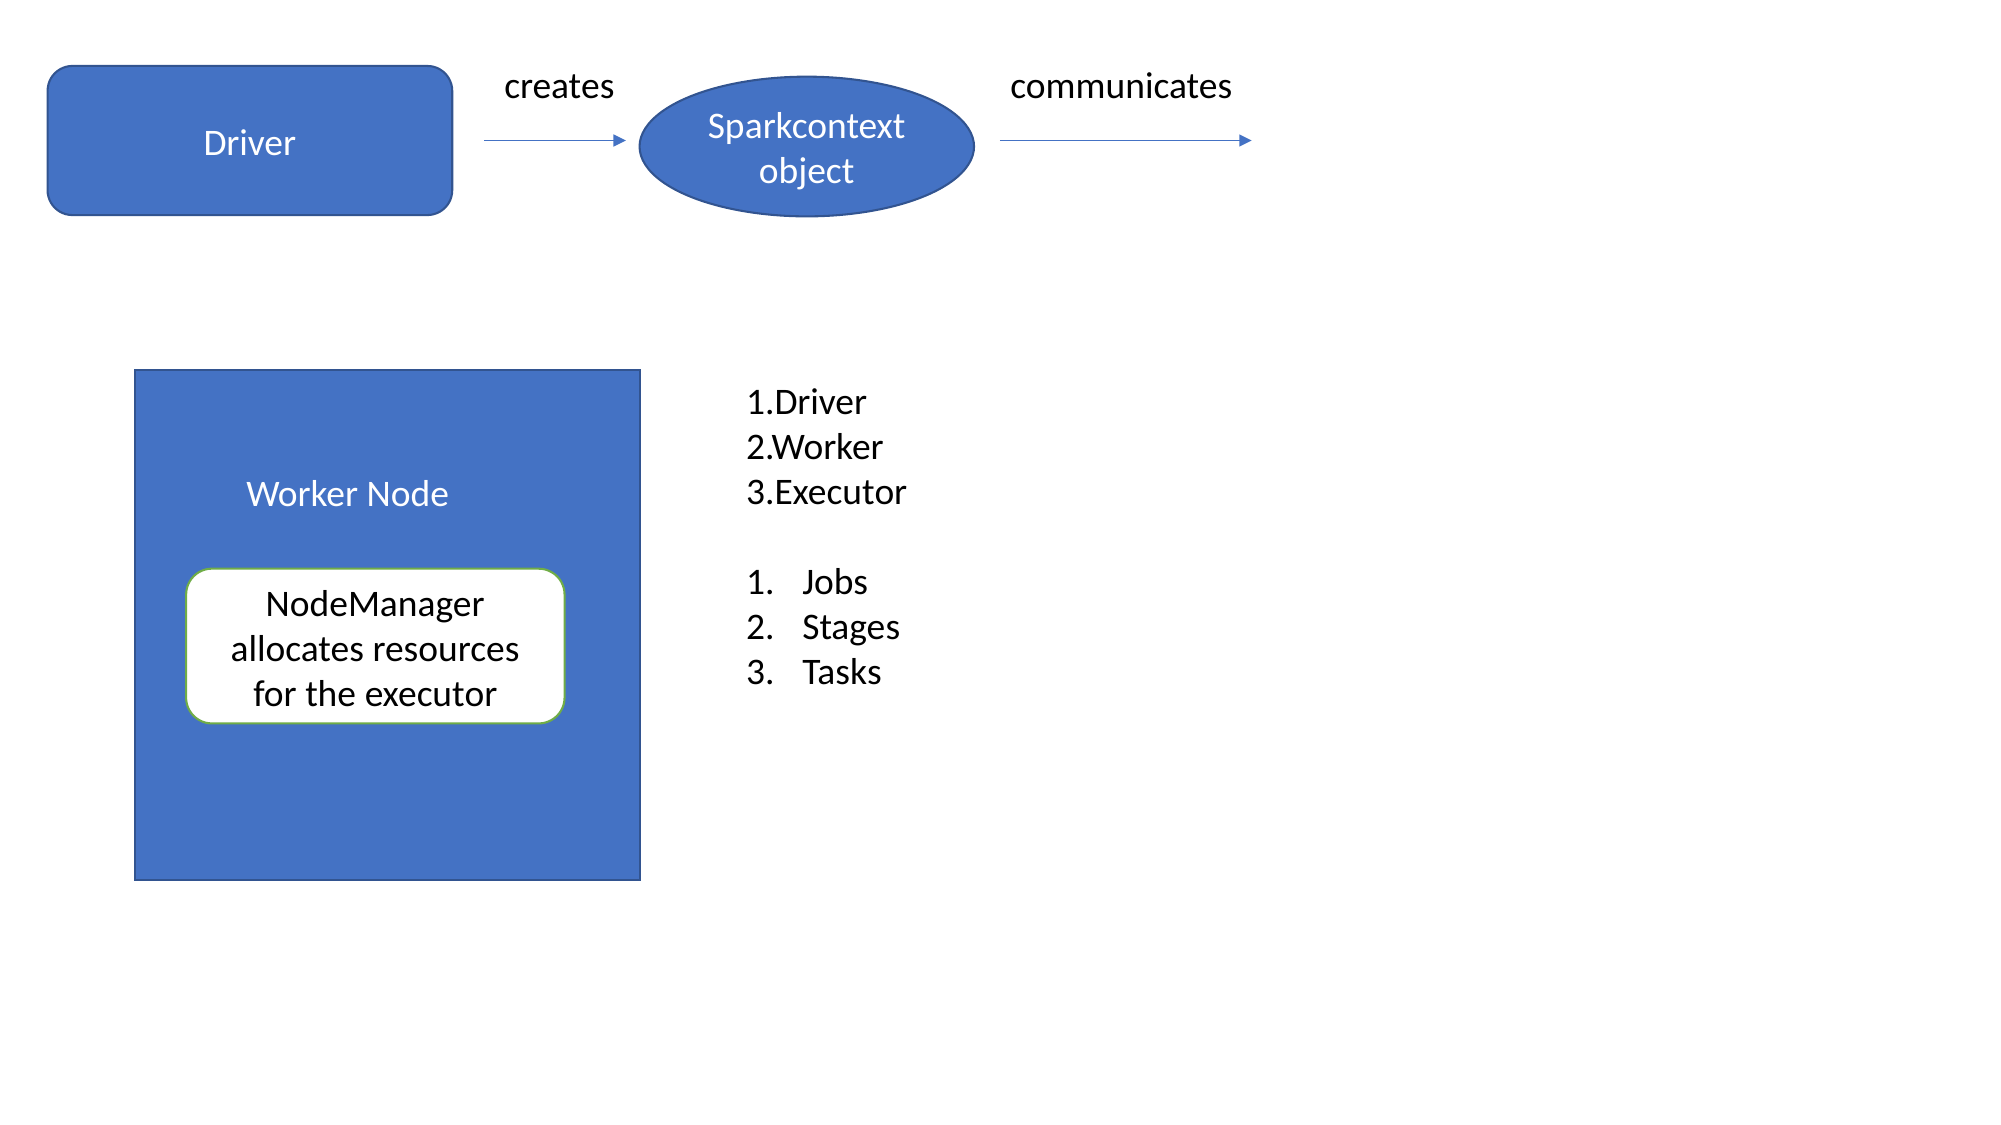

creates
communicates
Driver
Sparkcontext object

1.Driver
2.Worker
3.Executor

Jobs
Stages
Tasks

Worker Node
NodeManager allocates resources for the executor